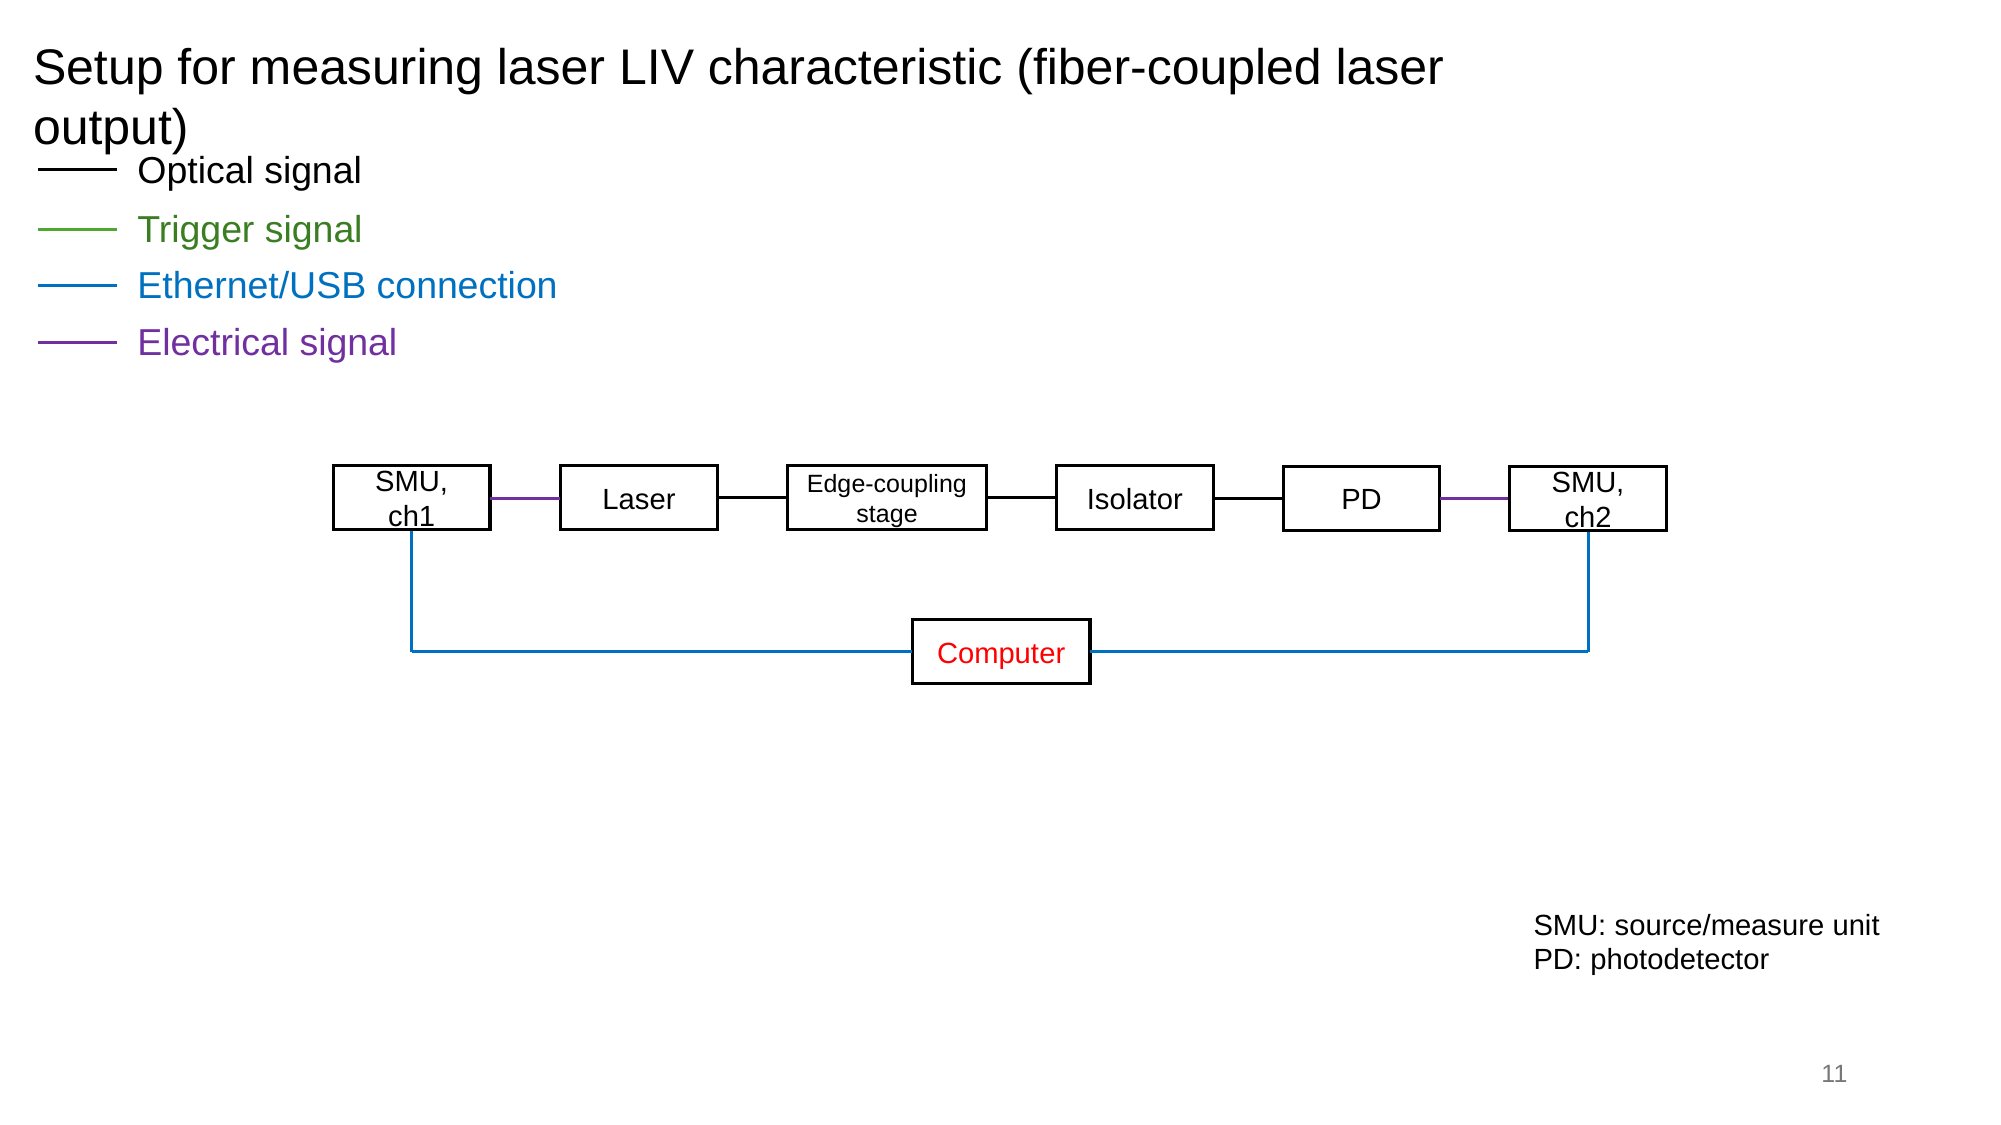

Setup for measuring laser LIV characteristic (fiber-coupled laser output)
Optical signal
Trigger signal
Ethernet/USB connection
Electrical signal
Isolator
SMU, ch1
Laser
Edge-coupling stage
SMU, ch2
PD
Computer
SMU: source/measure unit
PD: photodetector
11